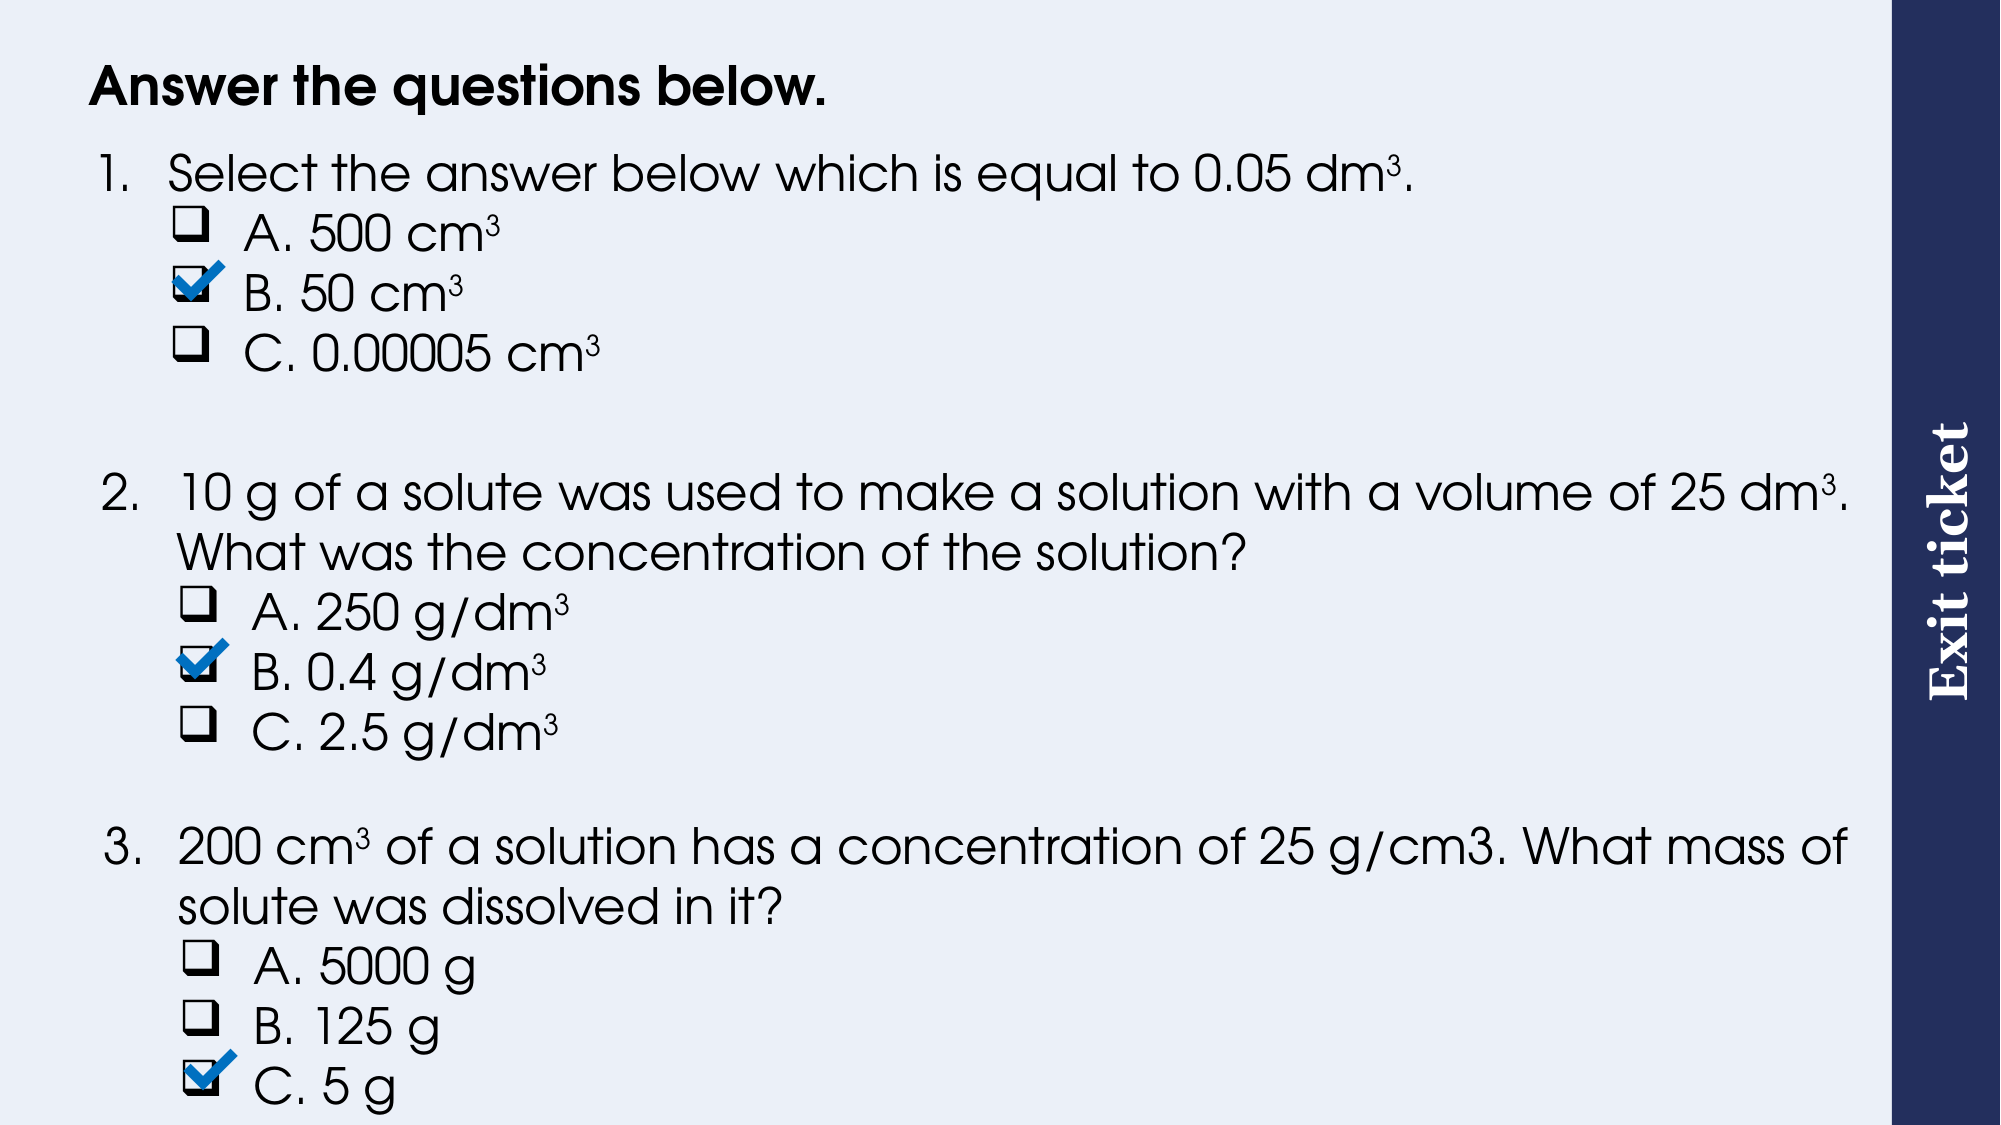

# Answer the questions below.
Select the answer below which is equal to 0.05 dm3.
A. 500 cm3
B. 50 cm3
C. 0.00005 cm3
✓
10 g of a solute was used to make a solution with a volume of 25 dm3. What was the concentration of the solution?
A. 250 g/dm3
B. 0.4 g/dm3
C. 2.5 g/dm3
✓
200 cm3 of a solution has a concentration of 25 g/cm3. What mass of solute was dissolved in it?
A. 5000 g
B. 125 g
C. 5 g
✓